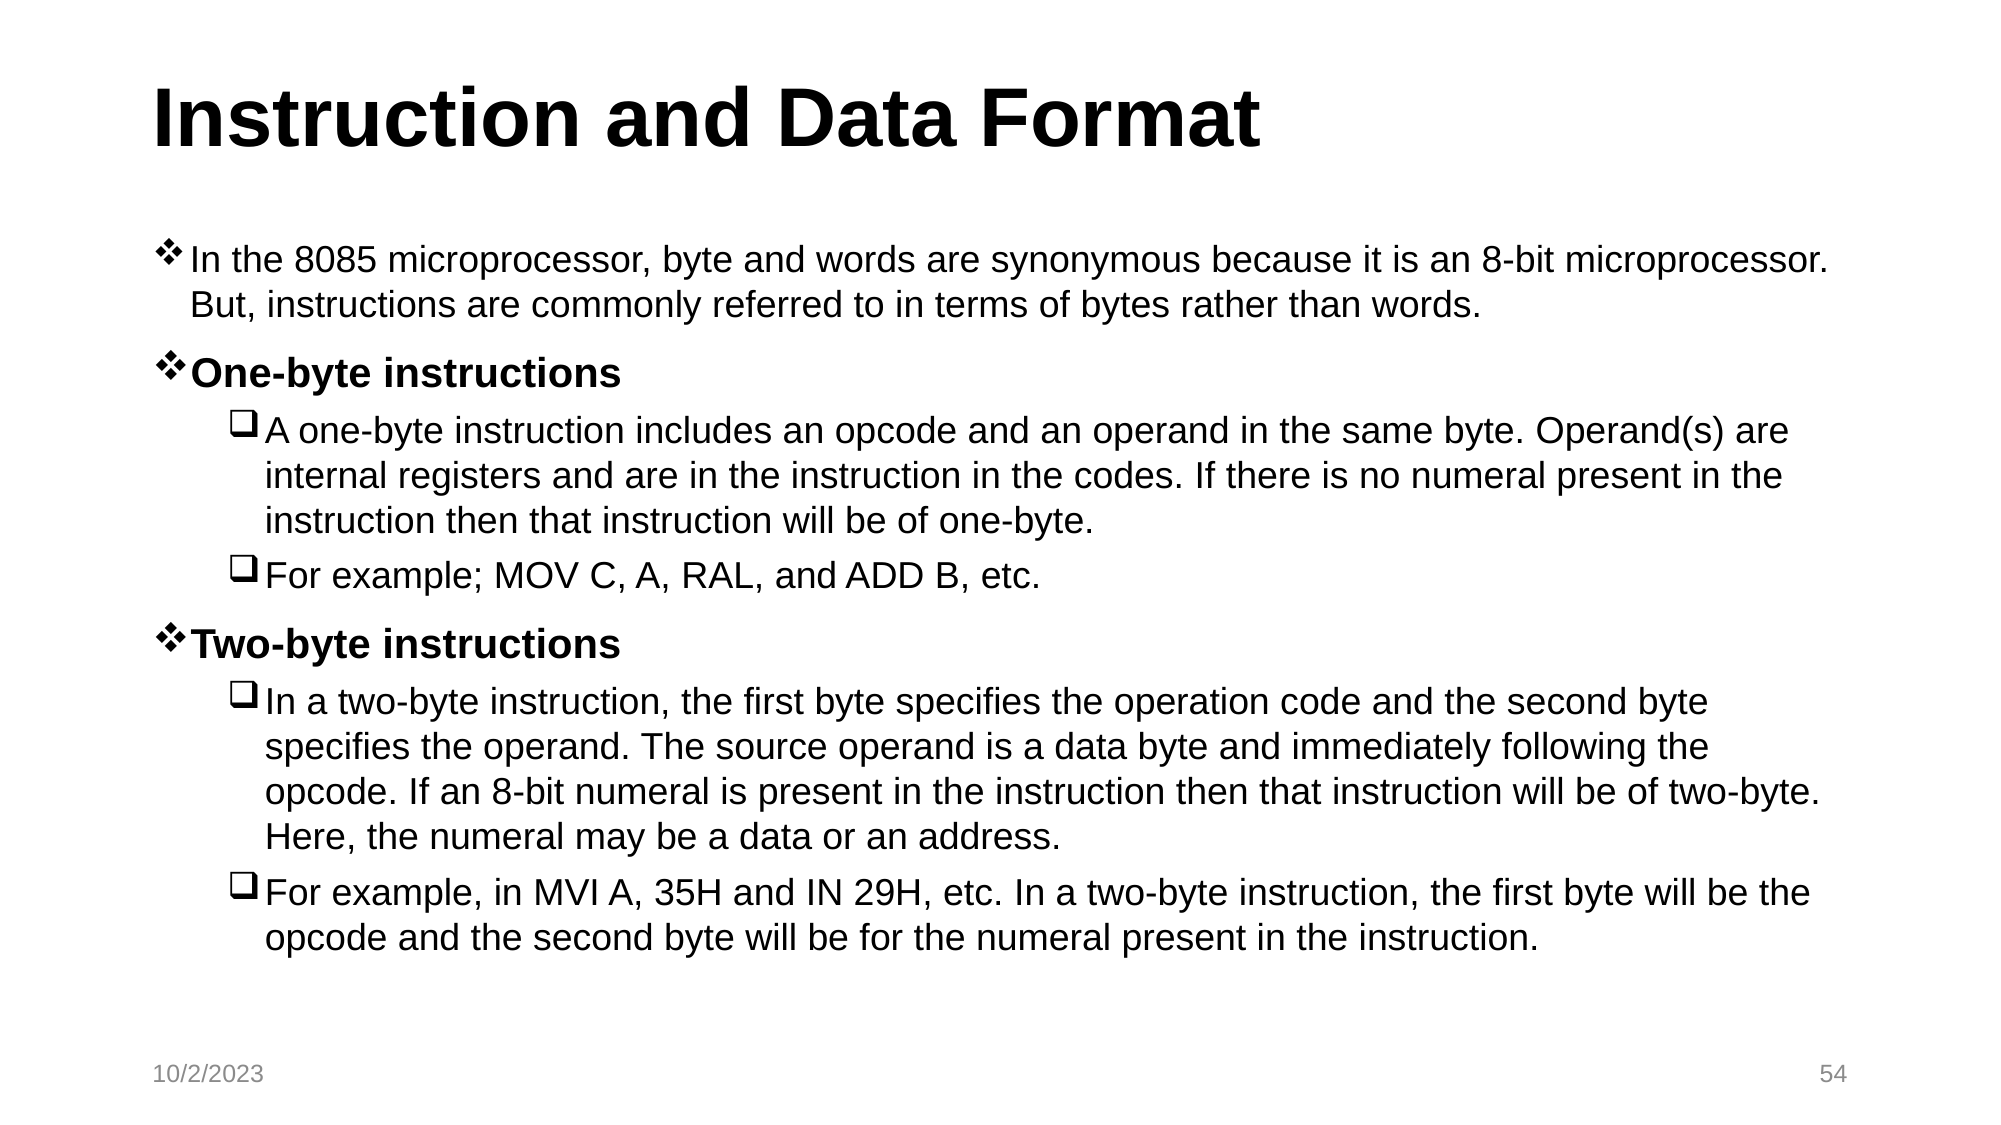

# Instruction and Data Format
In the 8085 microprocessor, byte and words are synonymous because it is an 8-bit microprocessor. But, instructions are commonly referred to in terms of bytes rather than words.
One-byte instructions
A one-byte instruction includes an opcode and an operand in the same byte. Operand(s) are internal registers and are in the instruction in the codes. If there is no numeral present in the instruction then that instruction will be of one-byte.
For example; MOV C, A, RAL, and ADD B, etc.
Two-byte instructions
In a two-byte instruction, the first byte specifies the operation code and the second byte specifies the operand. The source operand is a data byte and immediately following the opcode. If an 8-bit numeral is present in the instruction then that instruction will be of two-byte. Here, the numeral may be a data or an address.
For example, in MVI A, 35H and IN 29H, etc. In a two-byte instruction, the first byte will be the opcode and the second byte will be for the numeral present in the instruction.
10/2/2023
54